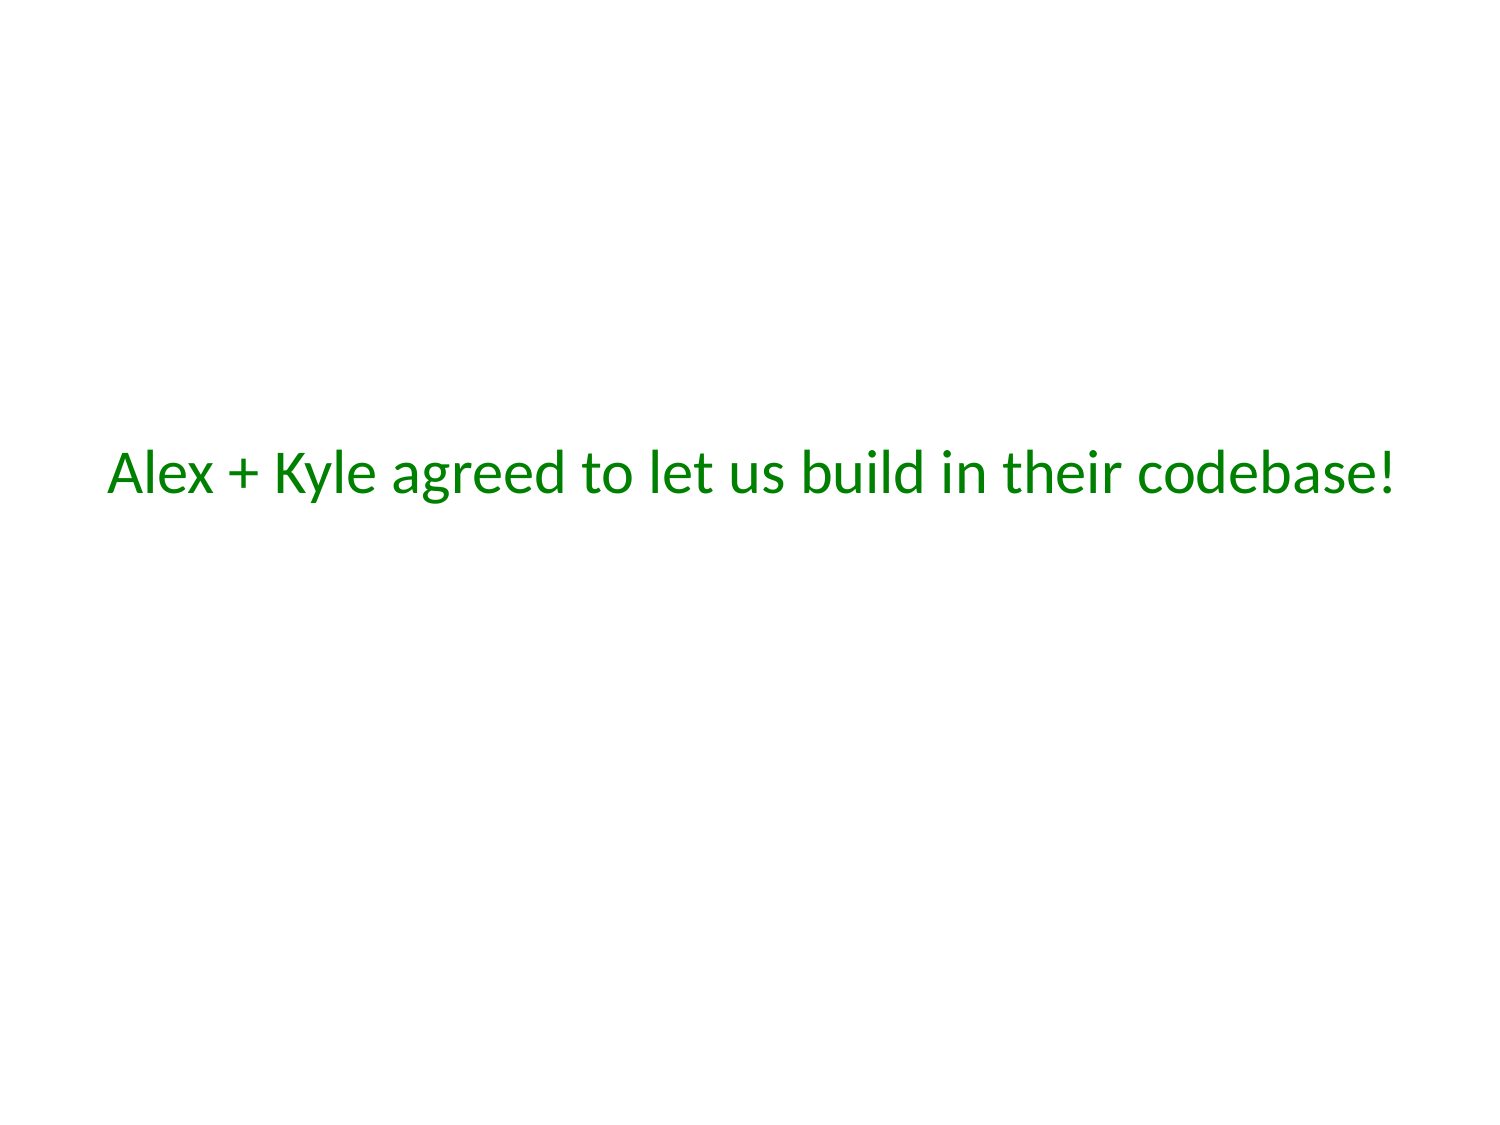

Alex + Kyle agreed to let us build in their codebase!
<your slides here>